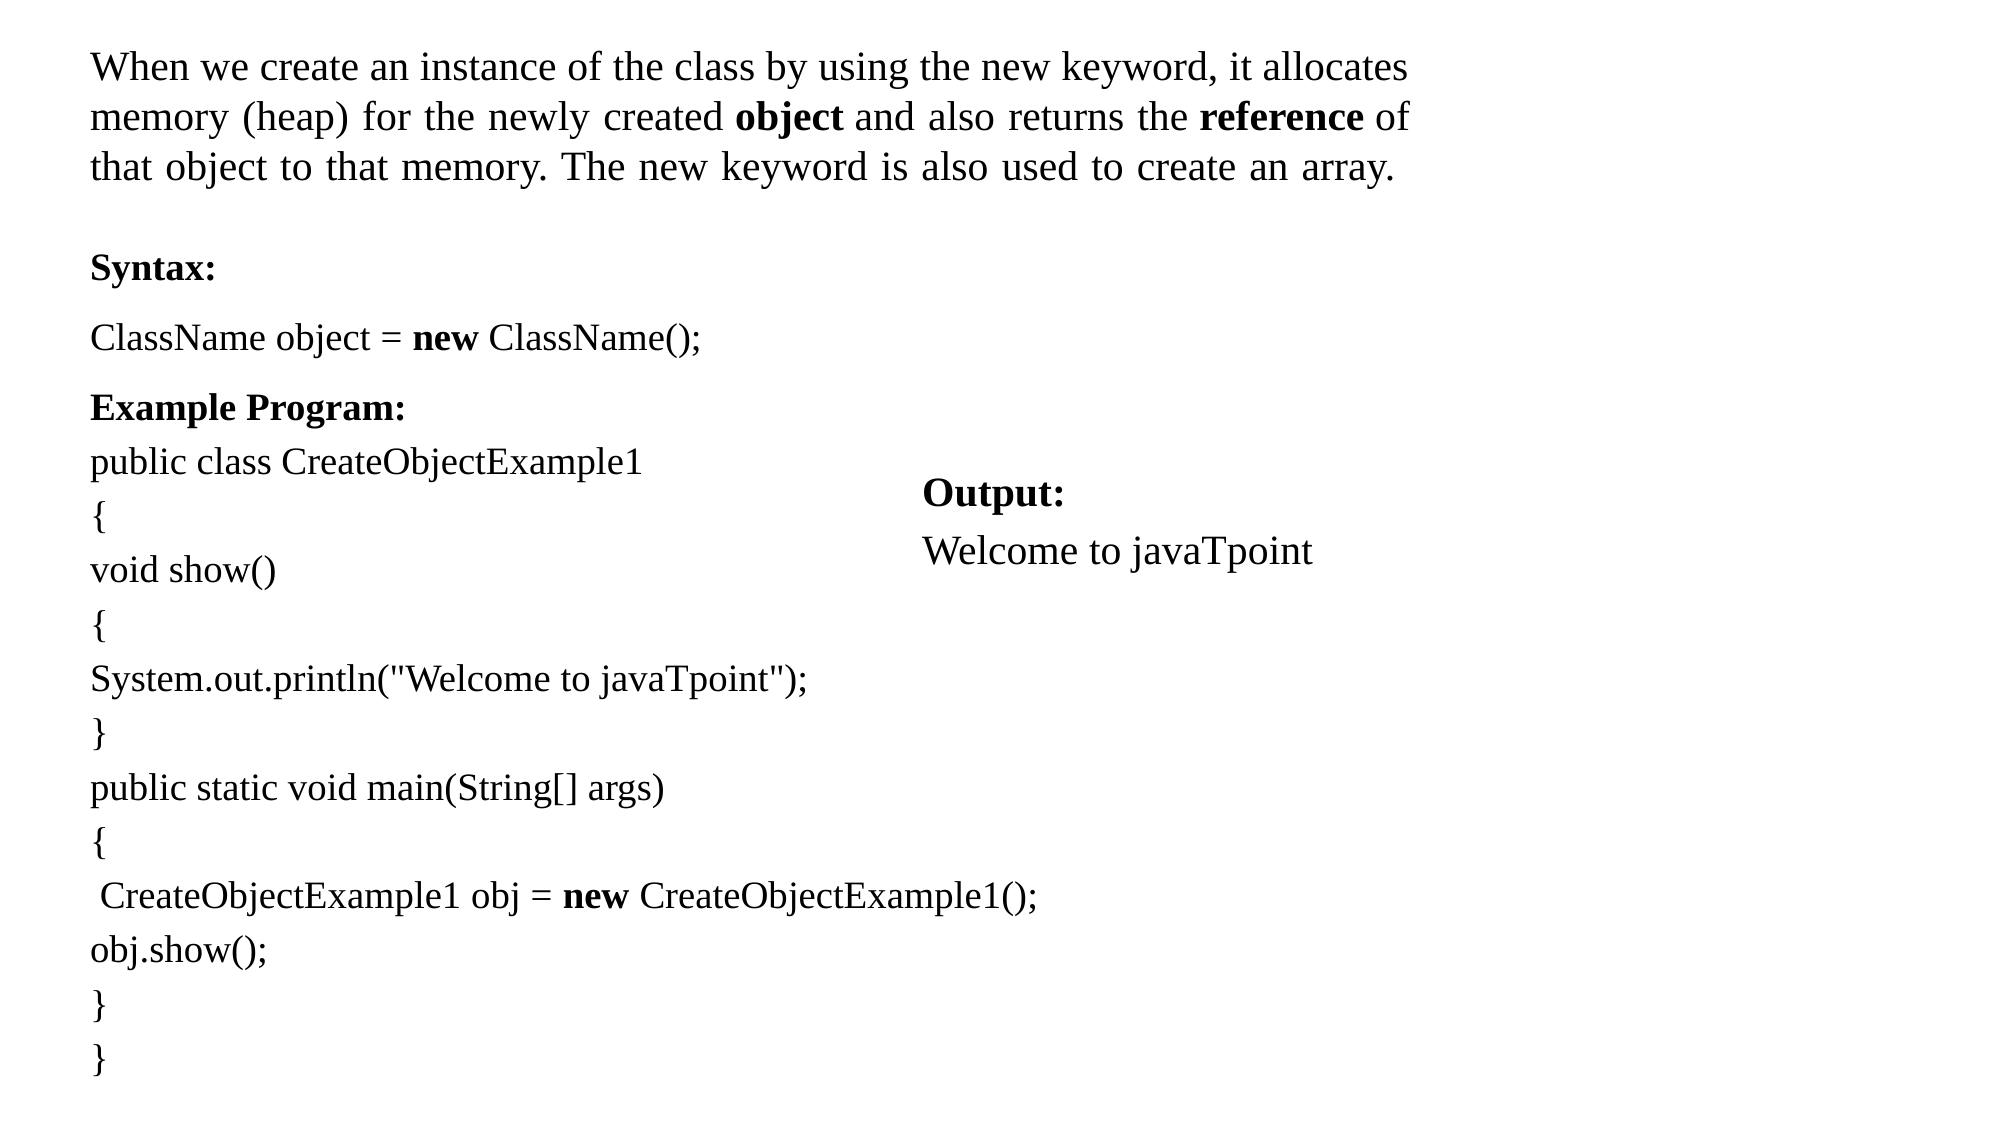

# When we create an instance of the class by using the new keyword, it allocates memory (heap) for the newly created object and also returns the reference of that object to that memory. The new keyword is also used to create an array.
Syntax:
ClassName object = new ClassName();
Example Program:
public class CreateObjectExample1
{
void show()
{
System.out.println("Welcome to javaTpoint");
}
public static void main(String[] args)
{
 CreateObjectExample1 obj = new CreateObjectExample1();
obj.show();
}
}

Output:
Welcome to javaTpoint